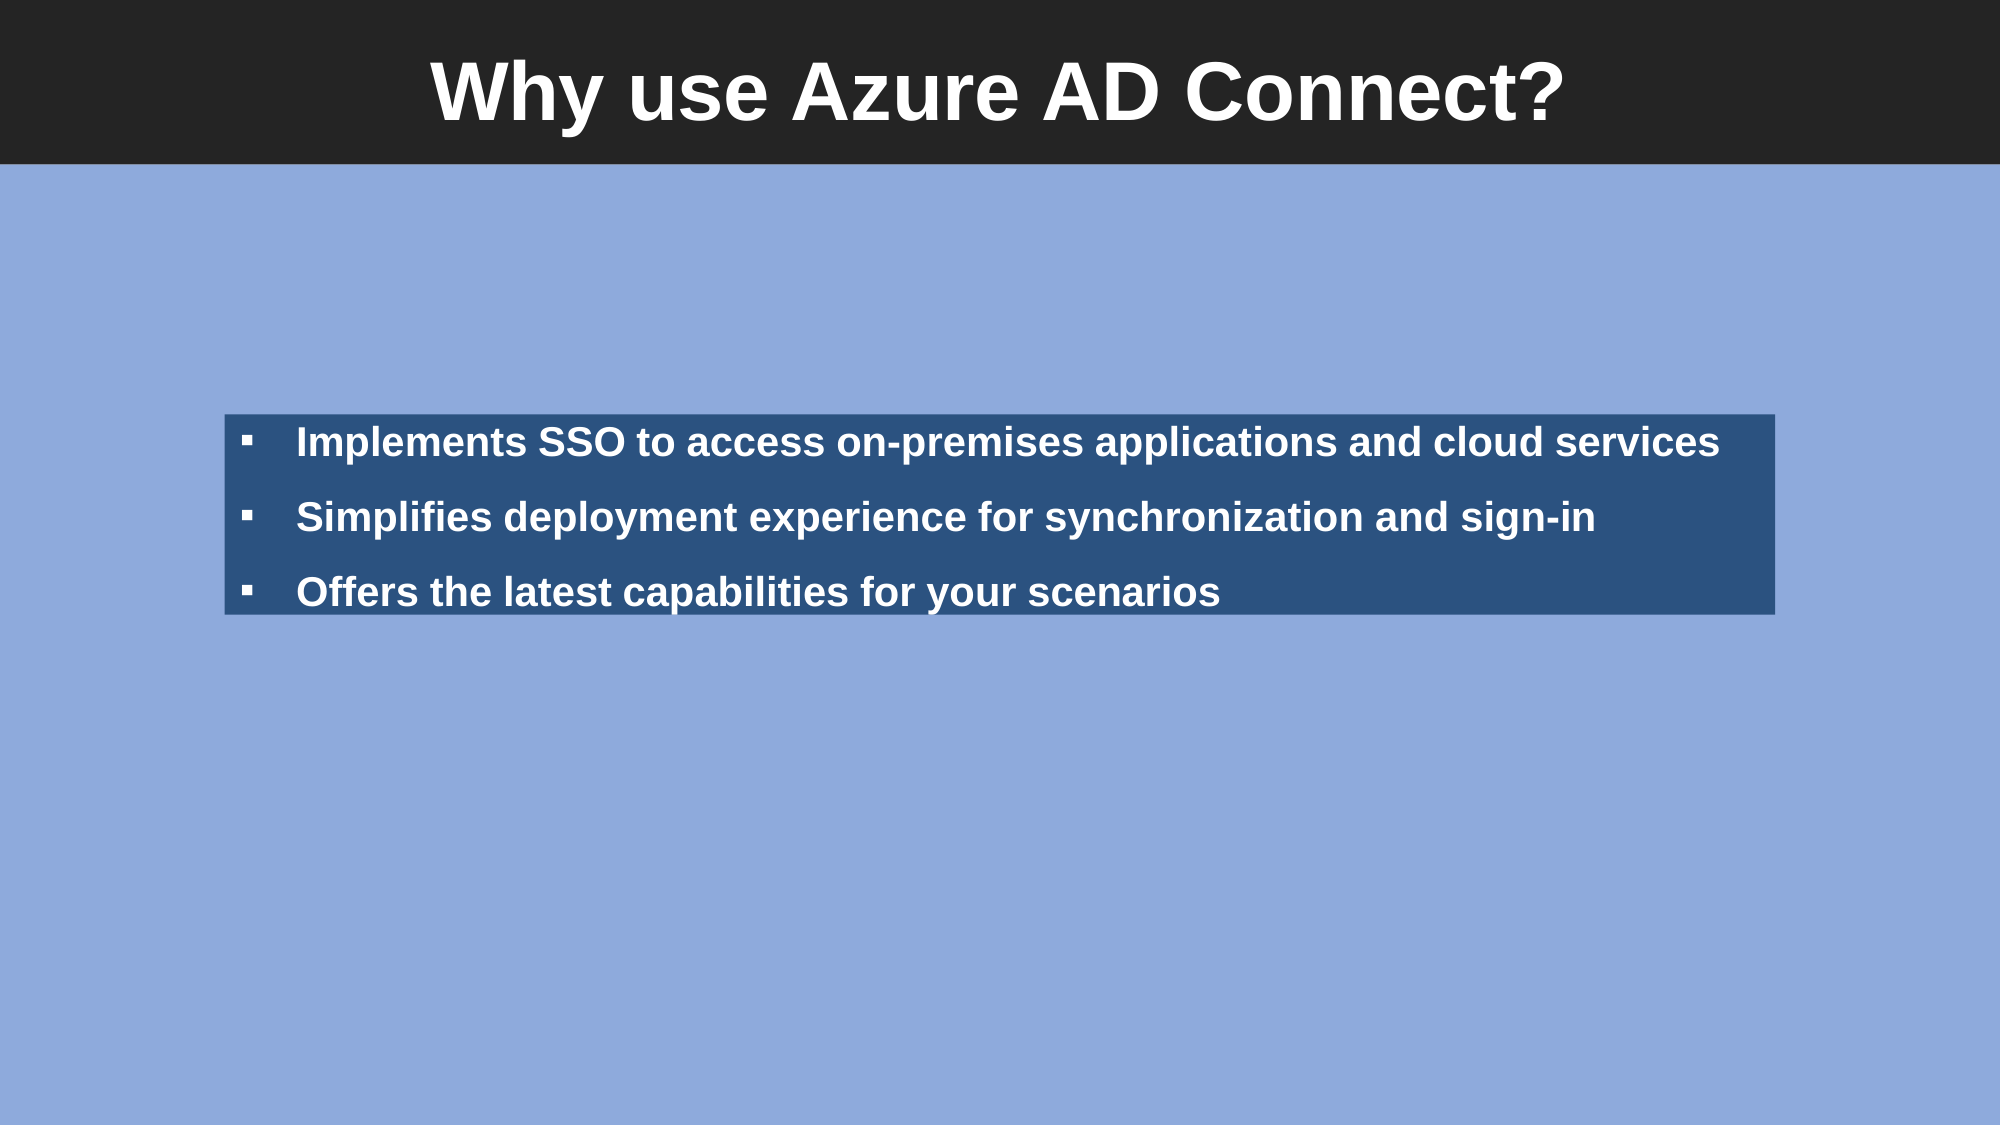

# Why use Azure AD Connect?
Implements SSO to access on-premises applications and cloud services
Simplifies deployment experience for synchronization and sign-in
Offers the latest capabilities for your scenarios